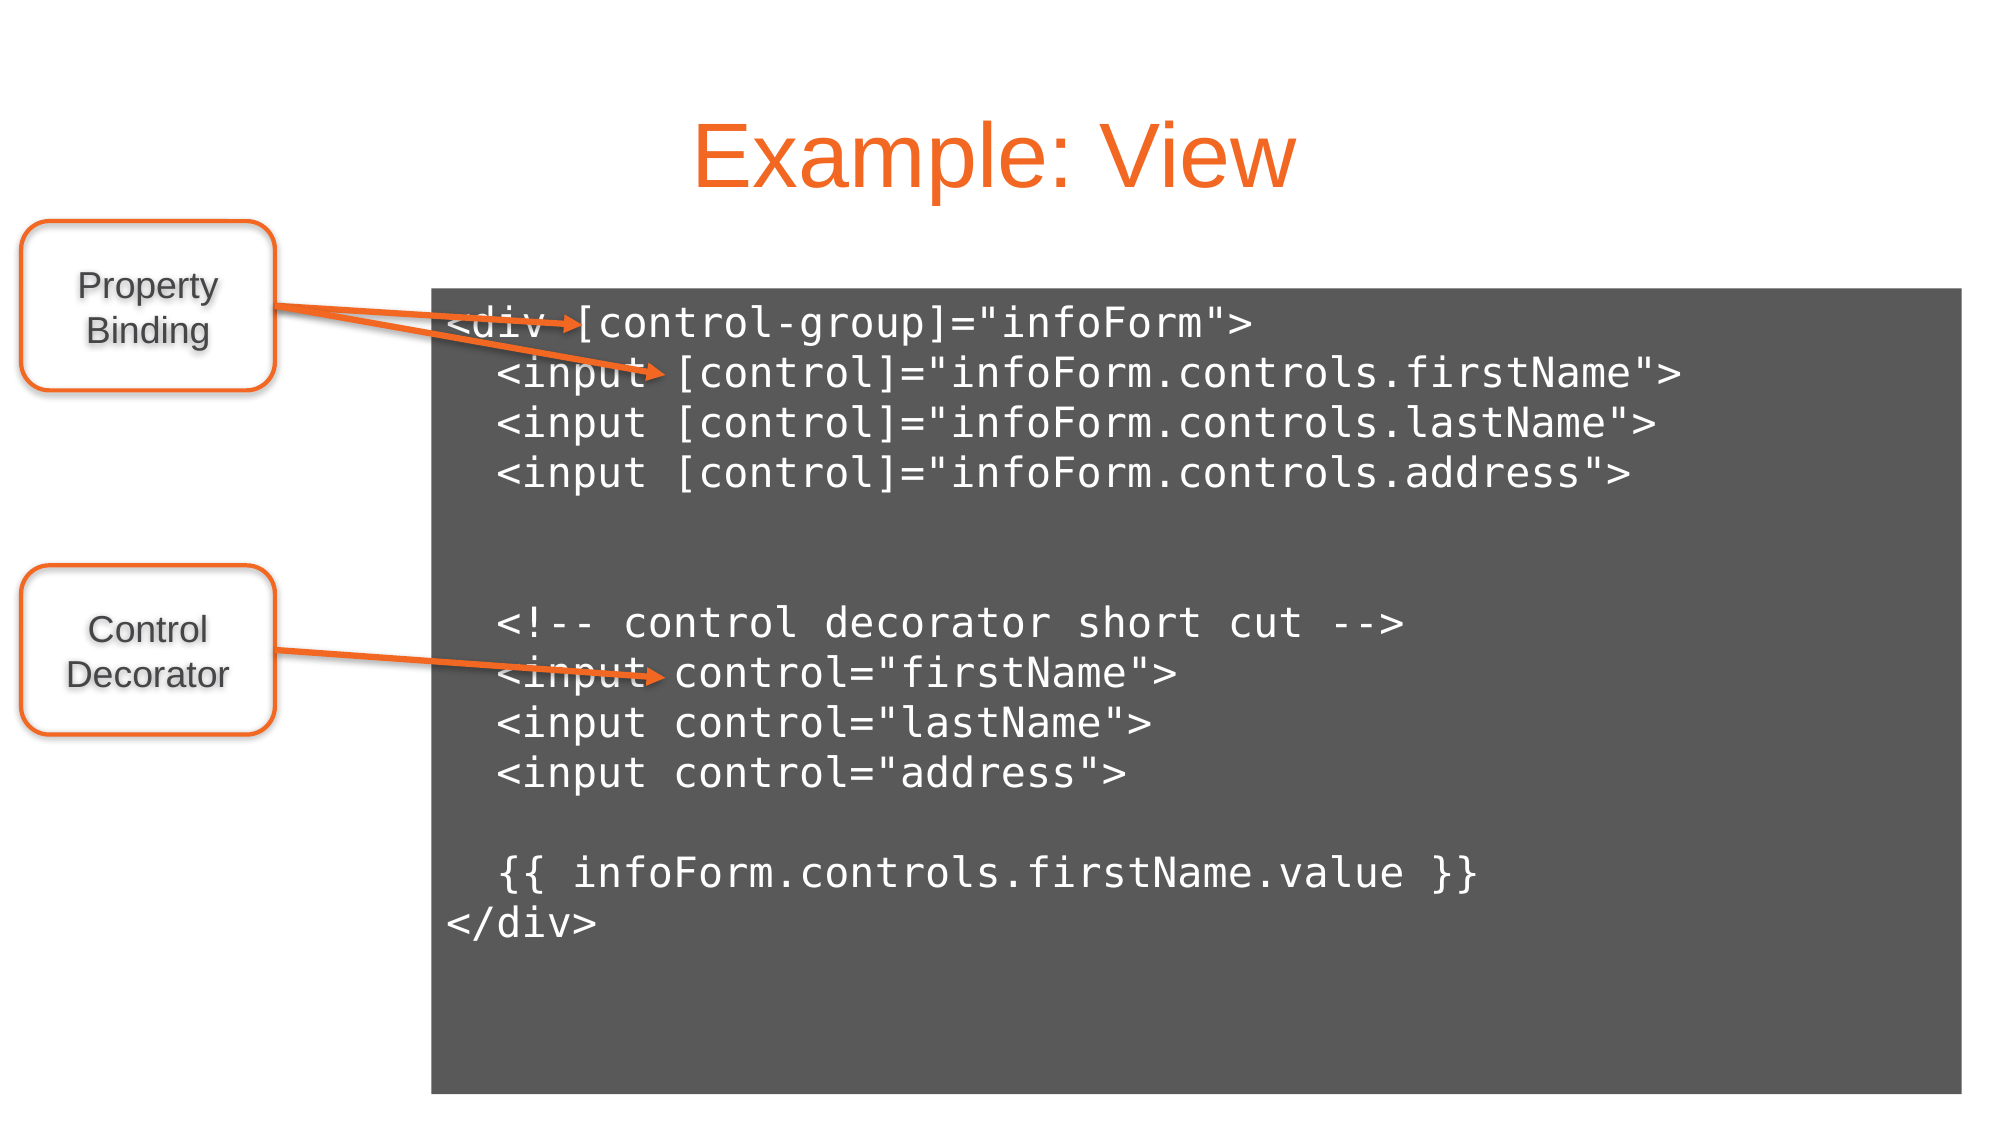

# Example: View
Property Binding
<div [control-group]="infoForm">
  <input [control]="infoForm.controls.firstName">
  <input [control]="infoForm.controls.lastName">
  <input [control]="infoForm.controls.address">

  <!-- control decorator short cut -->
  <input control="firstName">
  <input control="lastName">
  <input control="address">

  {{ infoForm.controls.firstName.value }}
</div>
Control Decorator